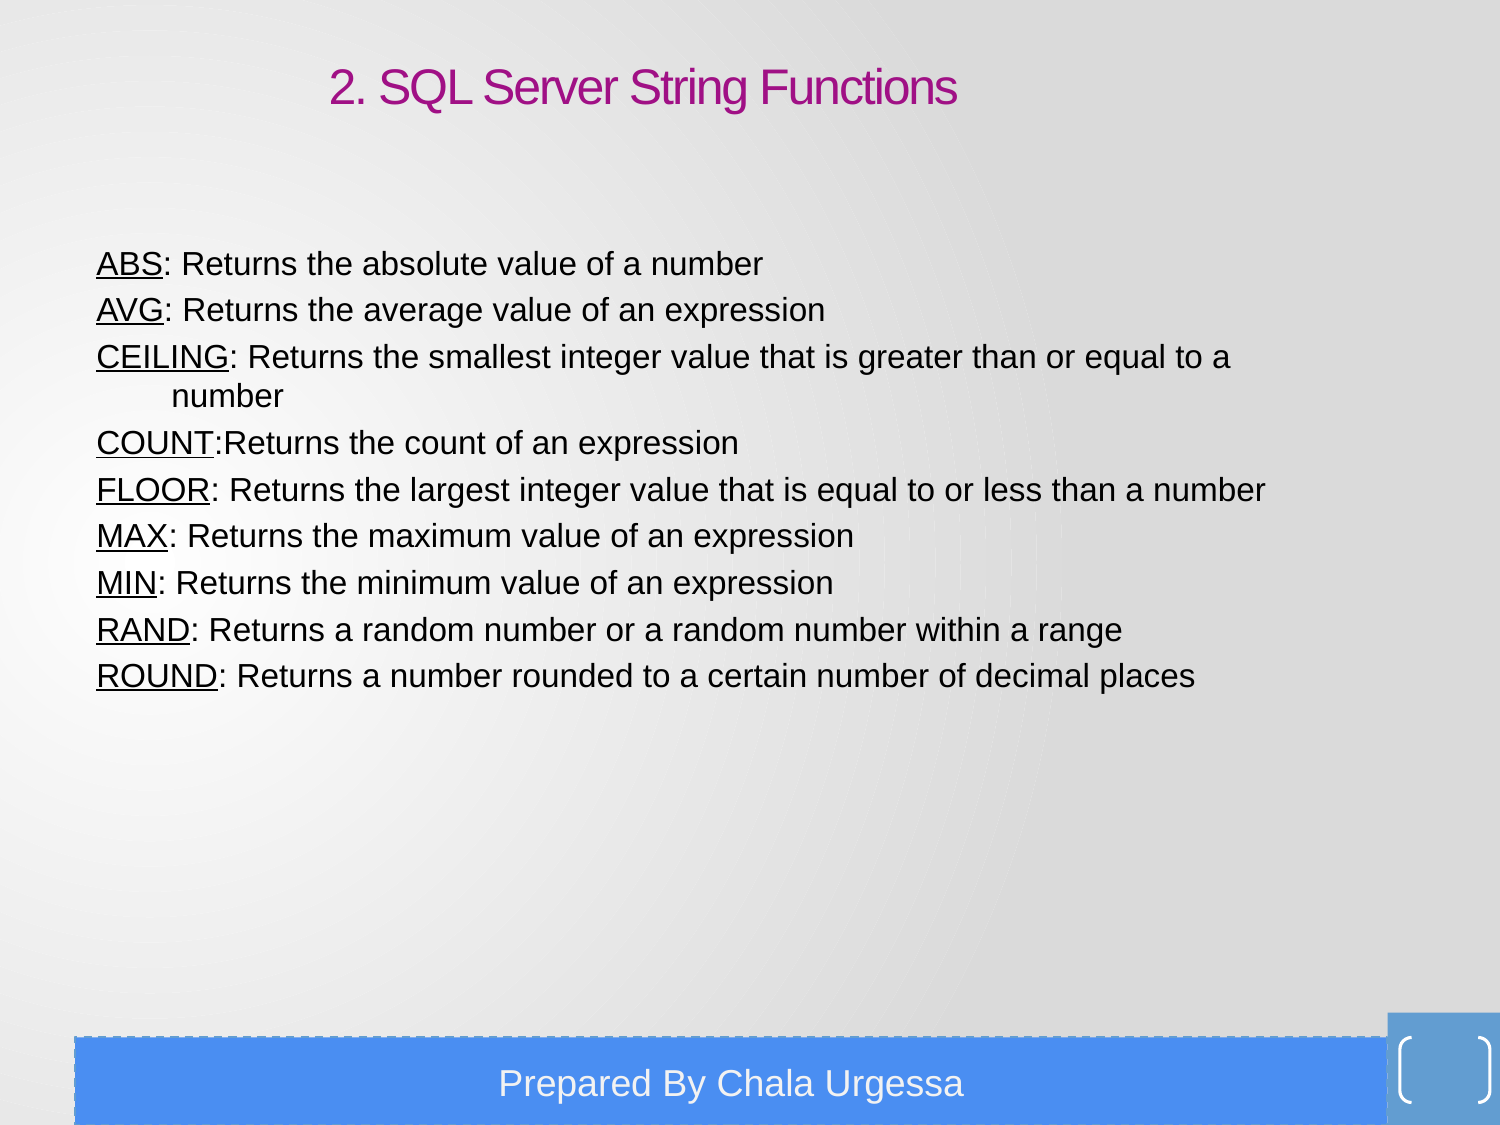

# 2. SQL Server String Functions

ABS: Returns the absolute value of a number
AVG: Returns the average value of an expression
CEILING: Returns the smallest integer value that is greater than or equal to a number
COUNT:Returns the count of an expression
FLOOR: Returns the largest integer value that is equal to or less than a number
MAX: Returns the maximum value of an expression
MIN: Returns the minimum value of an expression
RAND: Returns a random number or a random number within a range
ROUND: Returns a number rounded to a certain number of decimal places
53